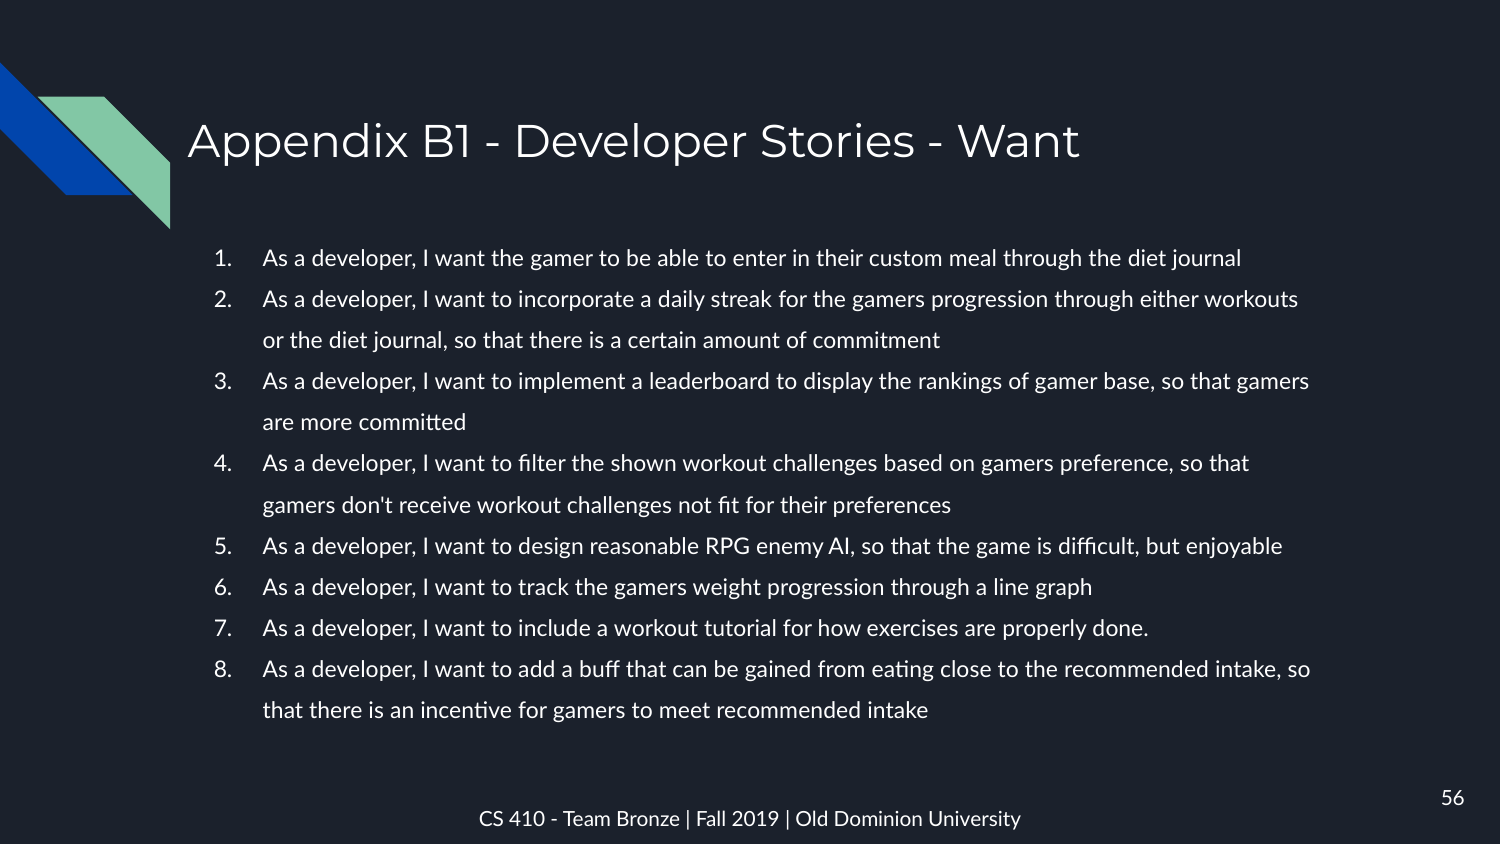

# Appendix B1 - Developer Stories - Want
As a developer, I want the gamer to be able to enter in their custom meal through the diet journal
As a developer, I want to incorporate a daily streak for the gamers progression through either workouts or the diet journal, so that there is a certain amount of commitment
As a developer, I want to implement a leaderboard to display the rankings of gamer base, so that gamers are more committed
As a developer, I want to filter the shown workout challenges based on gamers preference, so that gamers don't receive workout challenges not fit for their preferences
As a developer, I want to design reasonable RPG enemy AI, so that the game is difficult, but enjoyable
As a developer, I want to track the gamers weight progression through a line graph
As a developer, I want to include a workout tutorial for how exercises are properly done.
As a developer, I want to add a buff that can be gained from eating close to the recommended intake, so that there is an incentive for gamers to meet recommended intake

56
CS 410 - Team Bronze | Fall 2019 | Old Dominion University